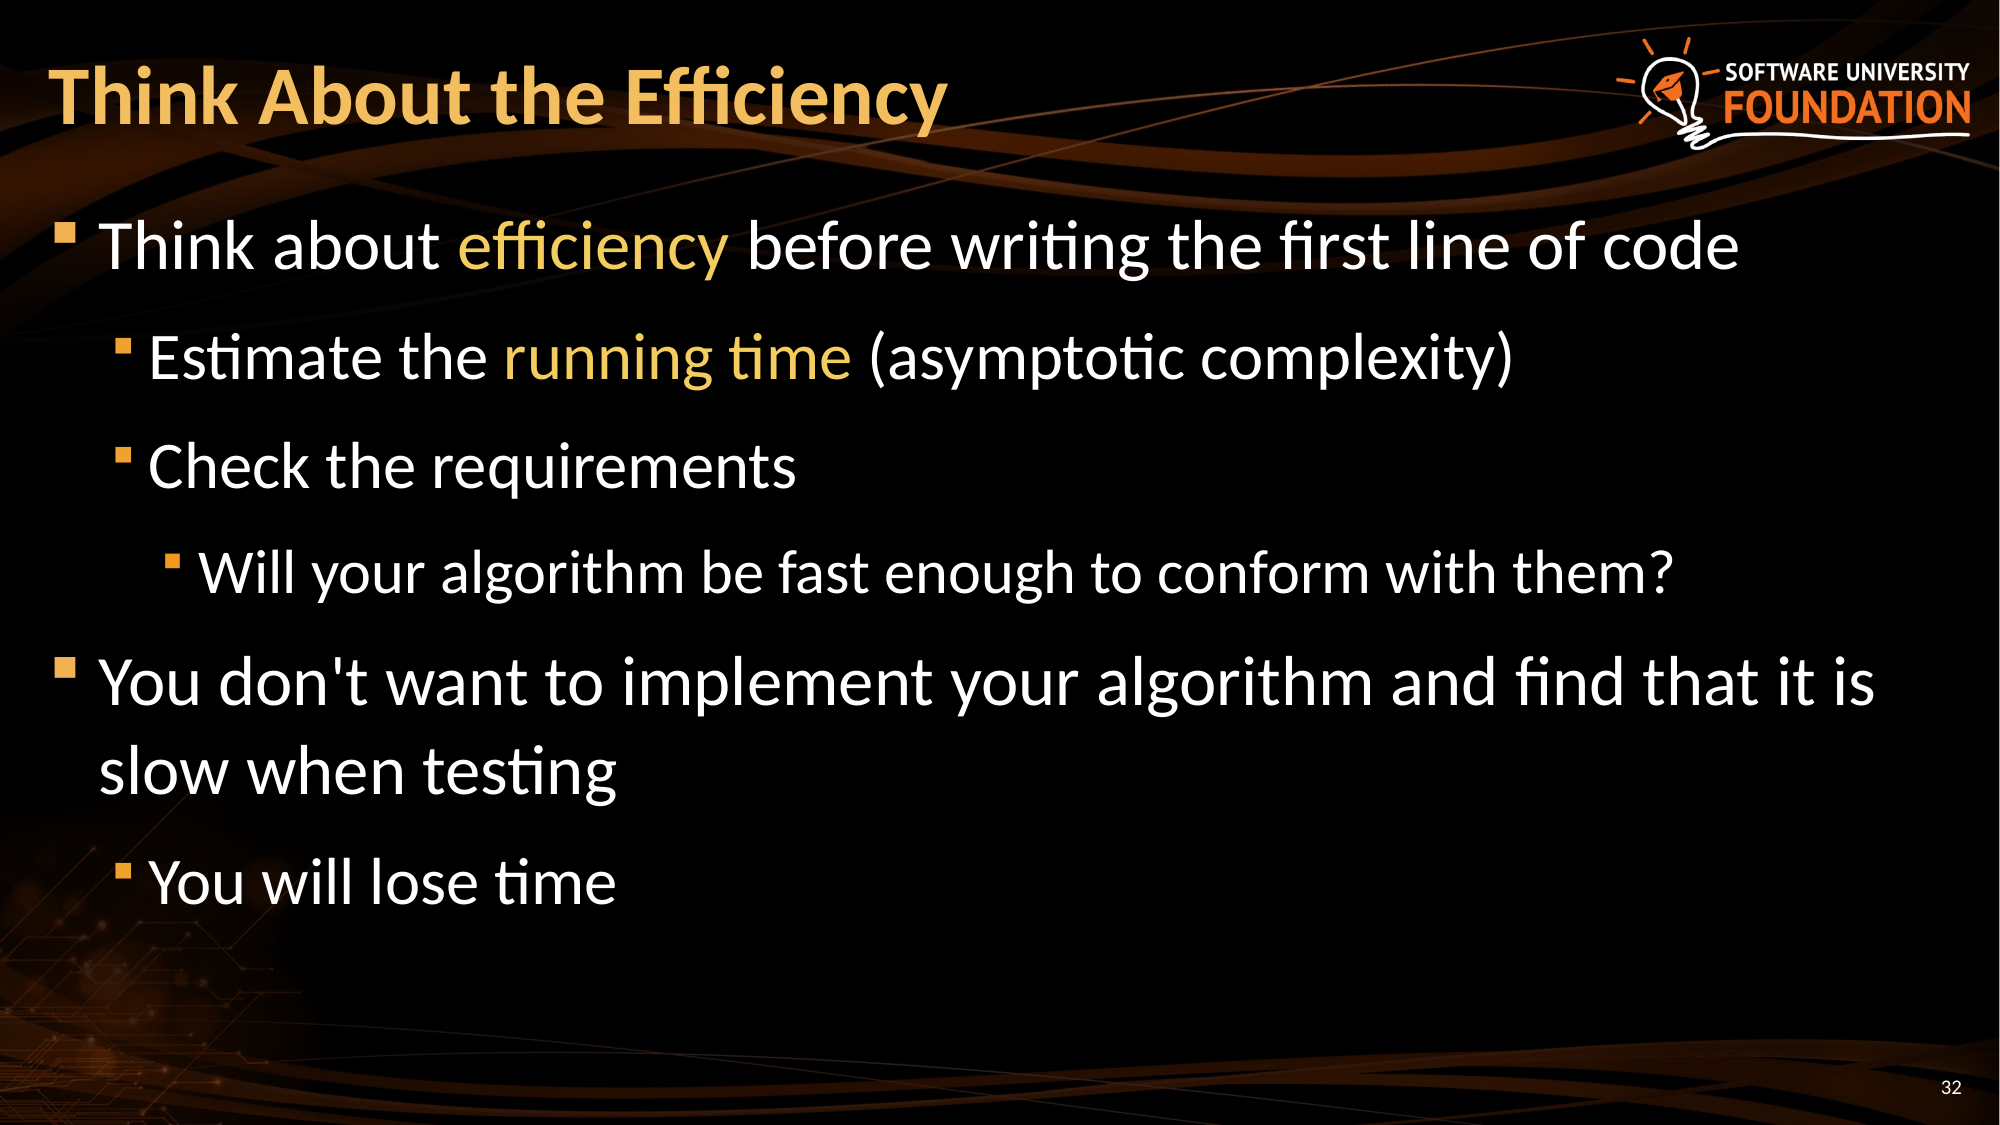

# Think About the Efficiency
Think about efficiency before writing the first line of code
Estimate the running time (asymptotic complexity)
Check the requirements
Will your algorithm be fast enough to conform with them?
You don't want to implement your algorithm and find that it is slow when testing
You will lose time
32